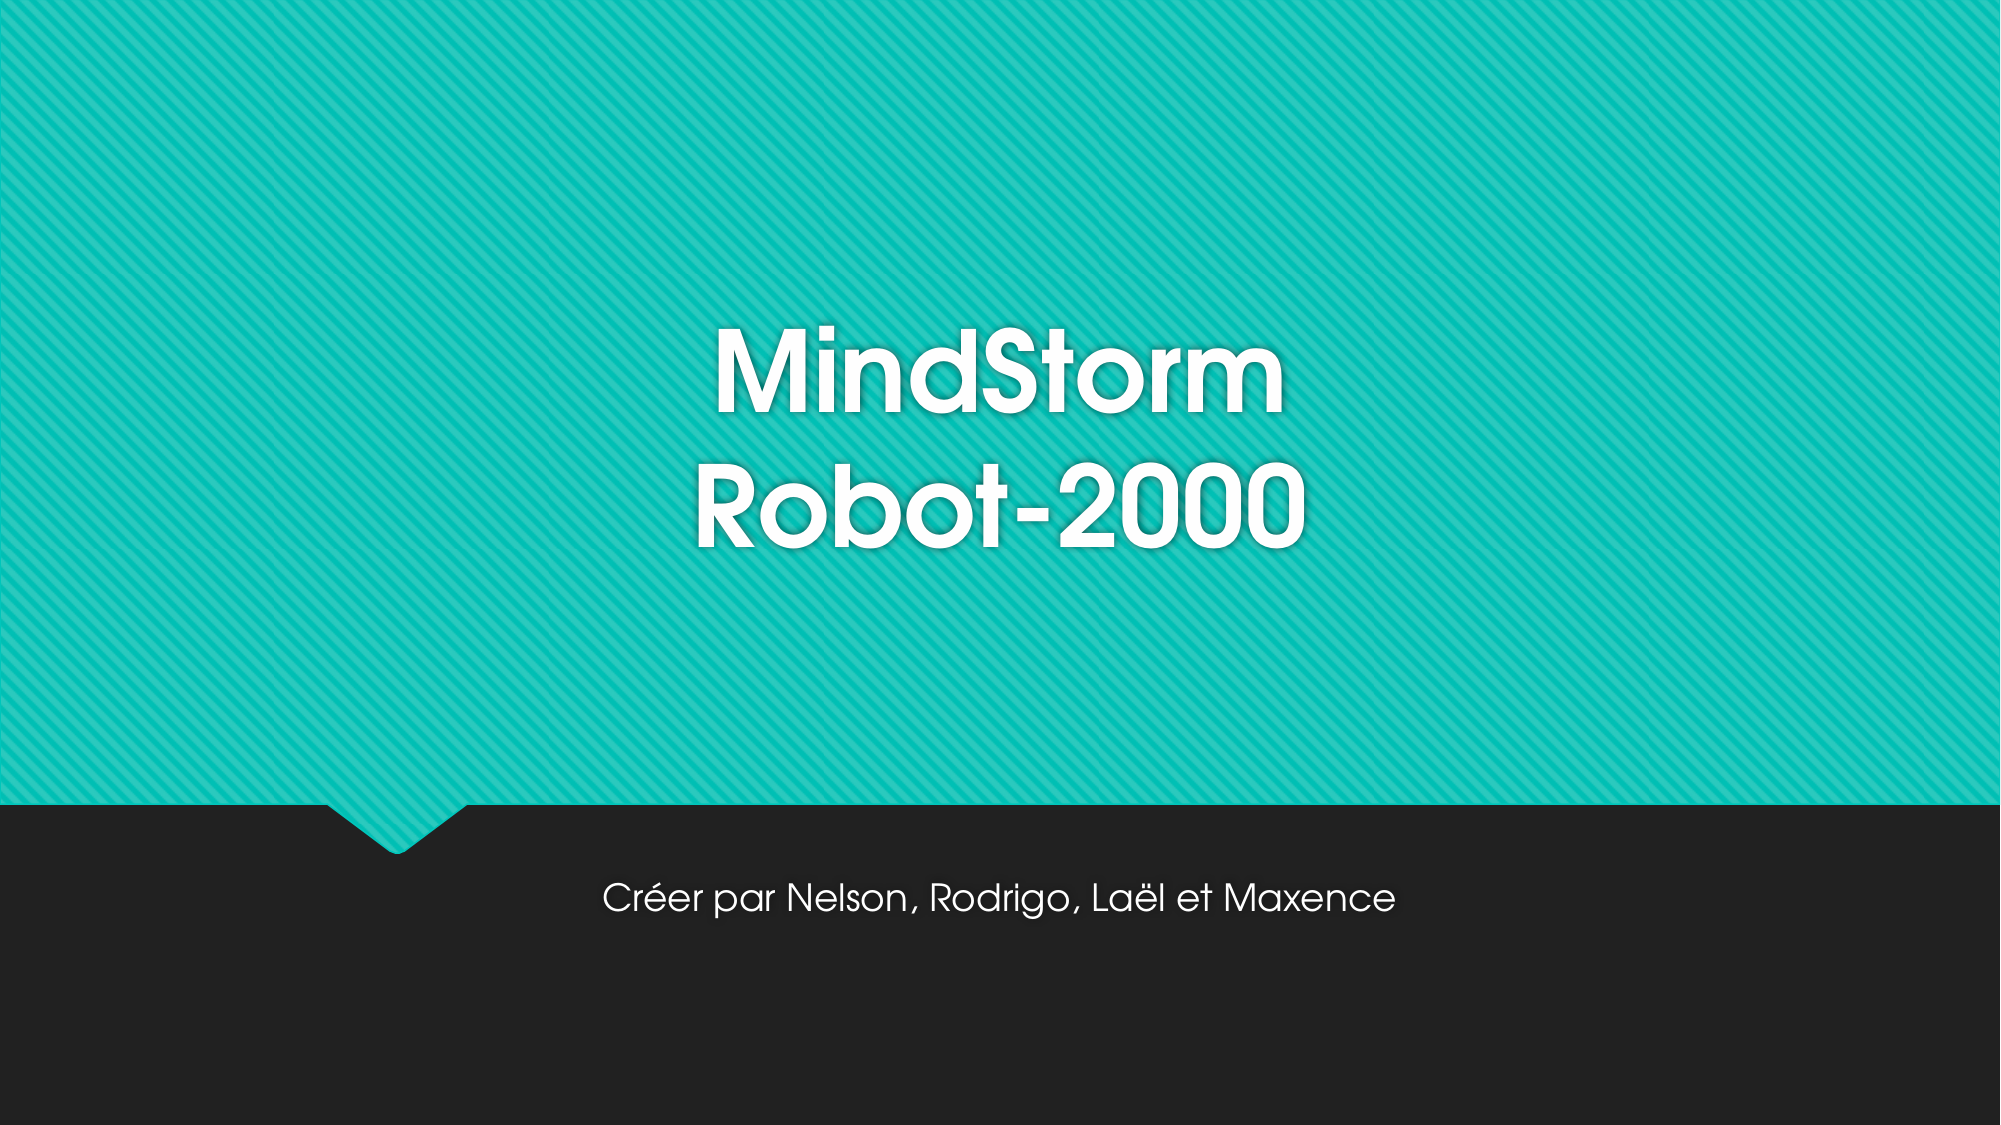

# MindStorm Robot-2000
Créer par Nelson, Rodrigo, Laël et Maxence